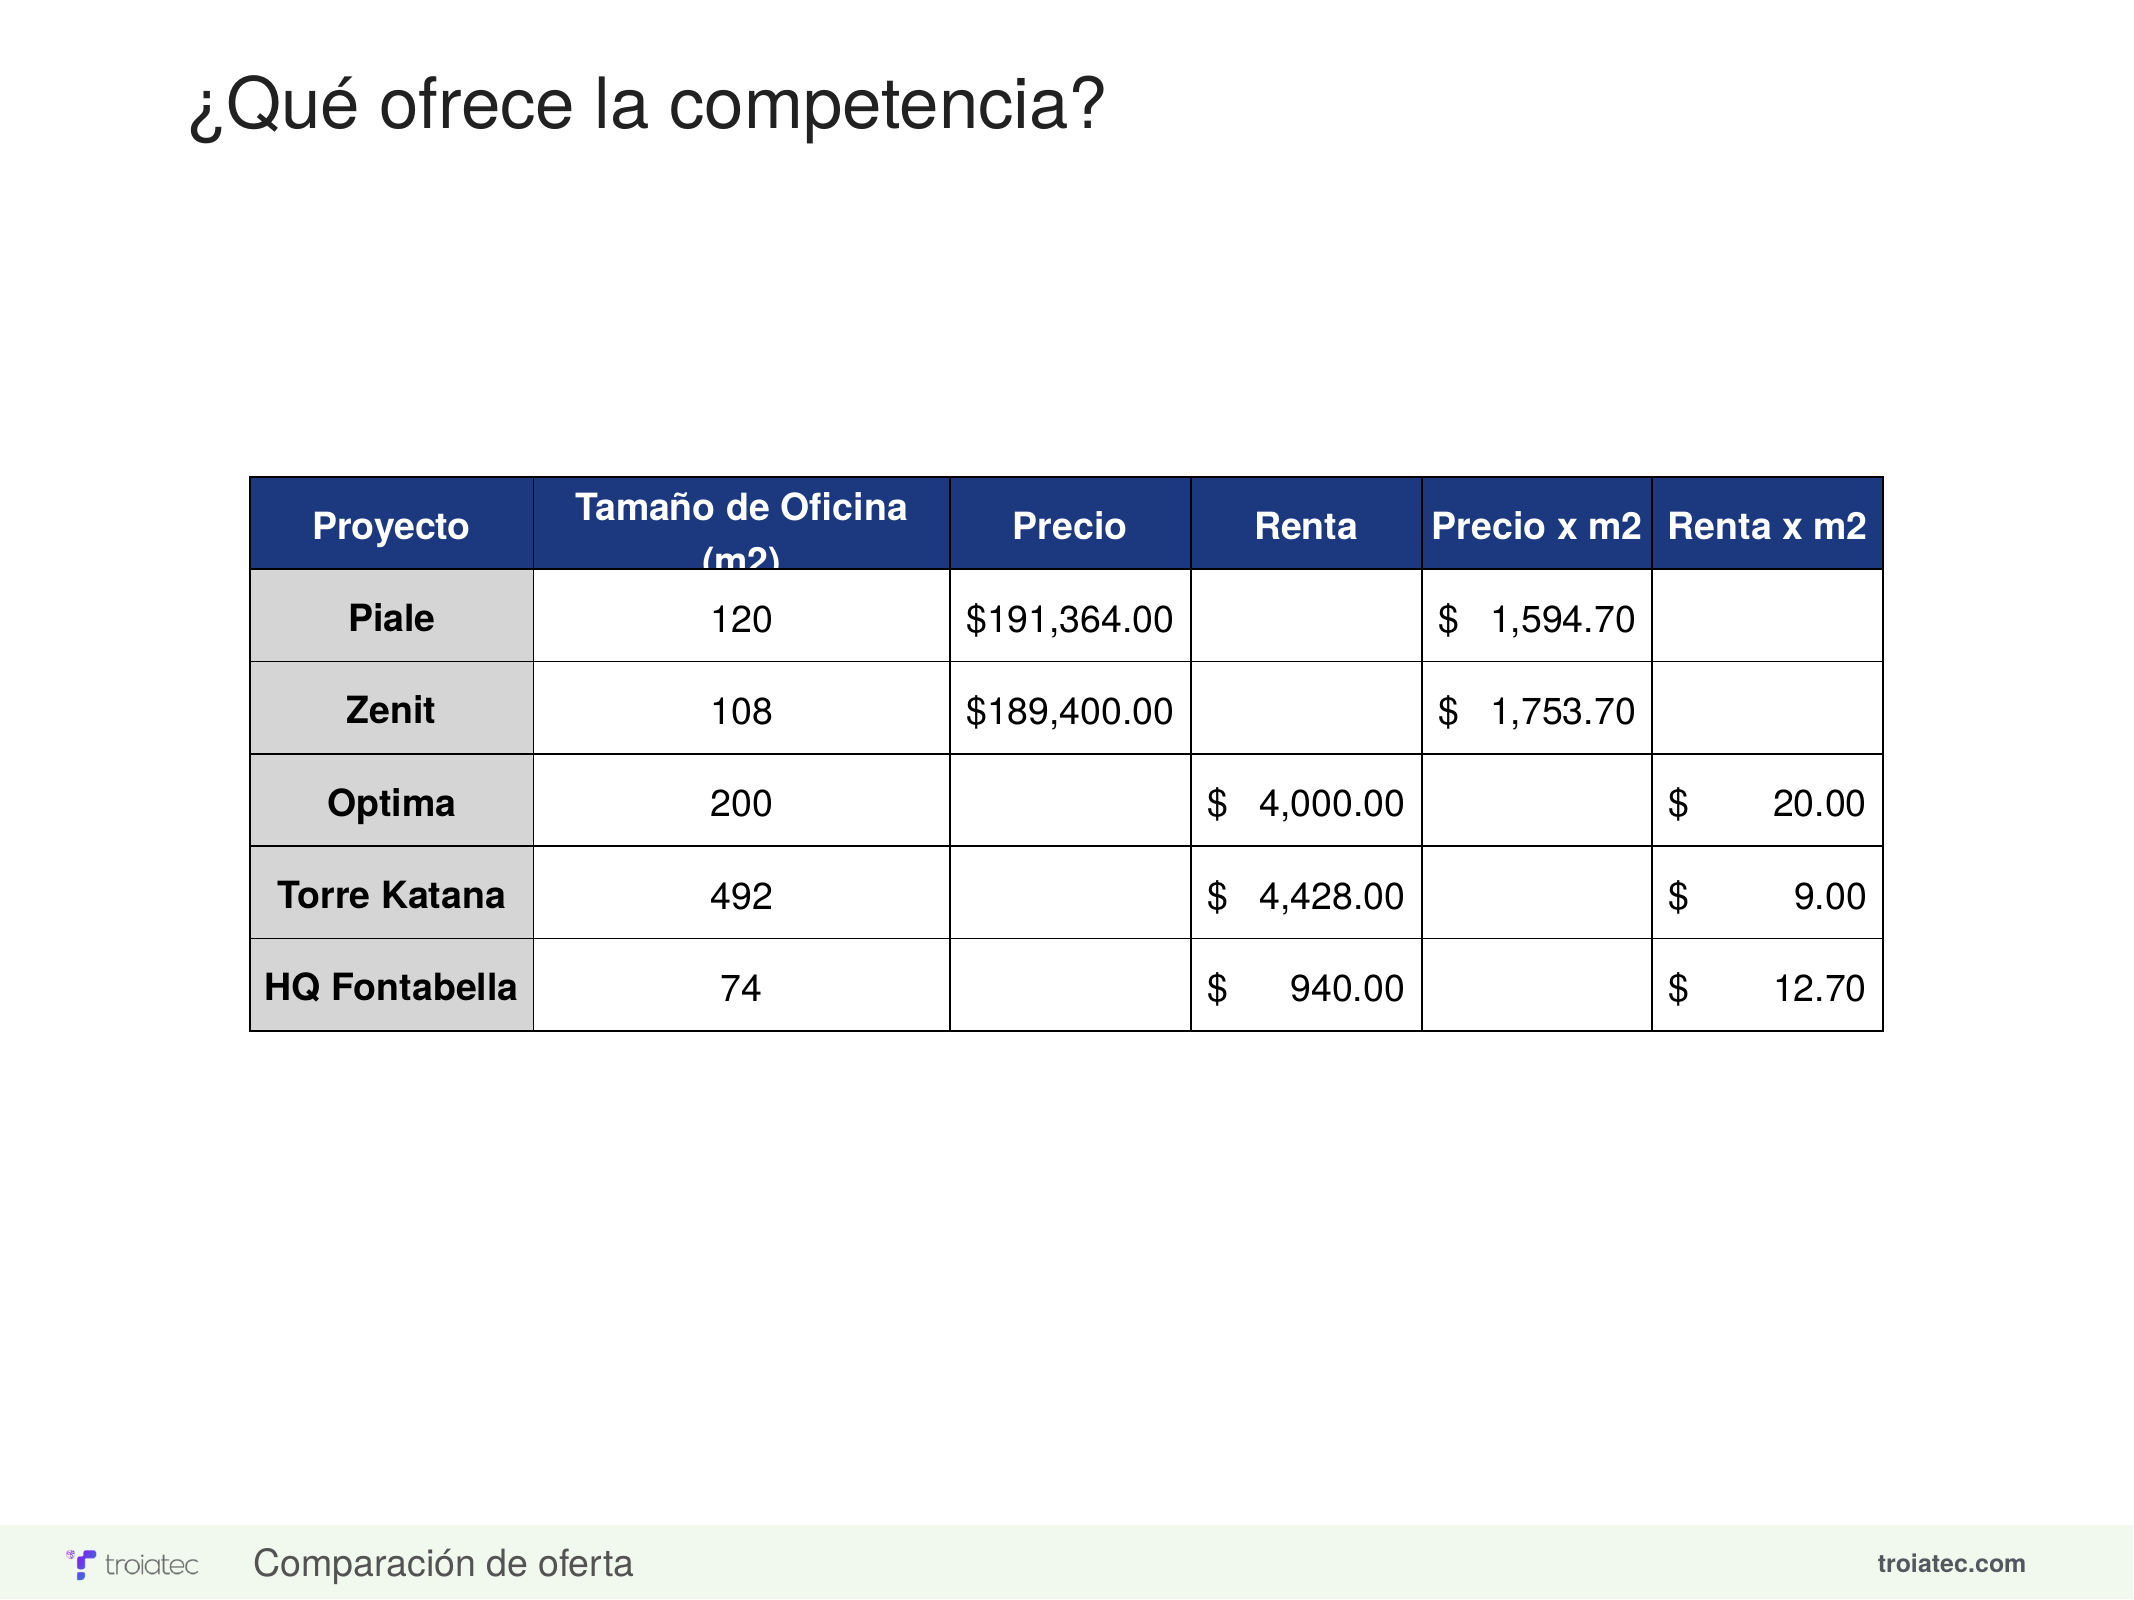

¿Qué ofrece la competencia?
| Proyecto | Tamaño de Oficina (m2) | Precio | Renta | Precio x m2 | Renta x m2 |
| --- | --- | --- | --- | --- | --- |
| Piale | 120 | $191,364.00 |  | $ 1,594.70 |  |
| Zenit | 108 | $189,400.00 |  | $ 1,753.70 |  |
| Optima | 200 |  | $ 4,000.00 |  | $ 20.00 |
| Torre Katana | 492 |  | $ 4,428.00 |  | $ 9.00 |
| HQ Fontabella | 74 |  | $ 940.00 |  | $ 12.70 |
Comparación de oferta